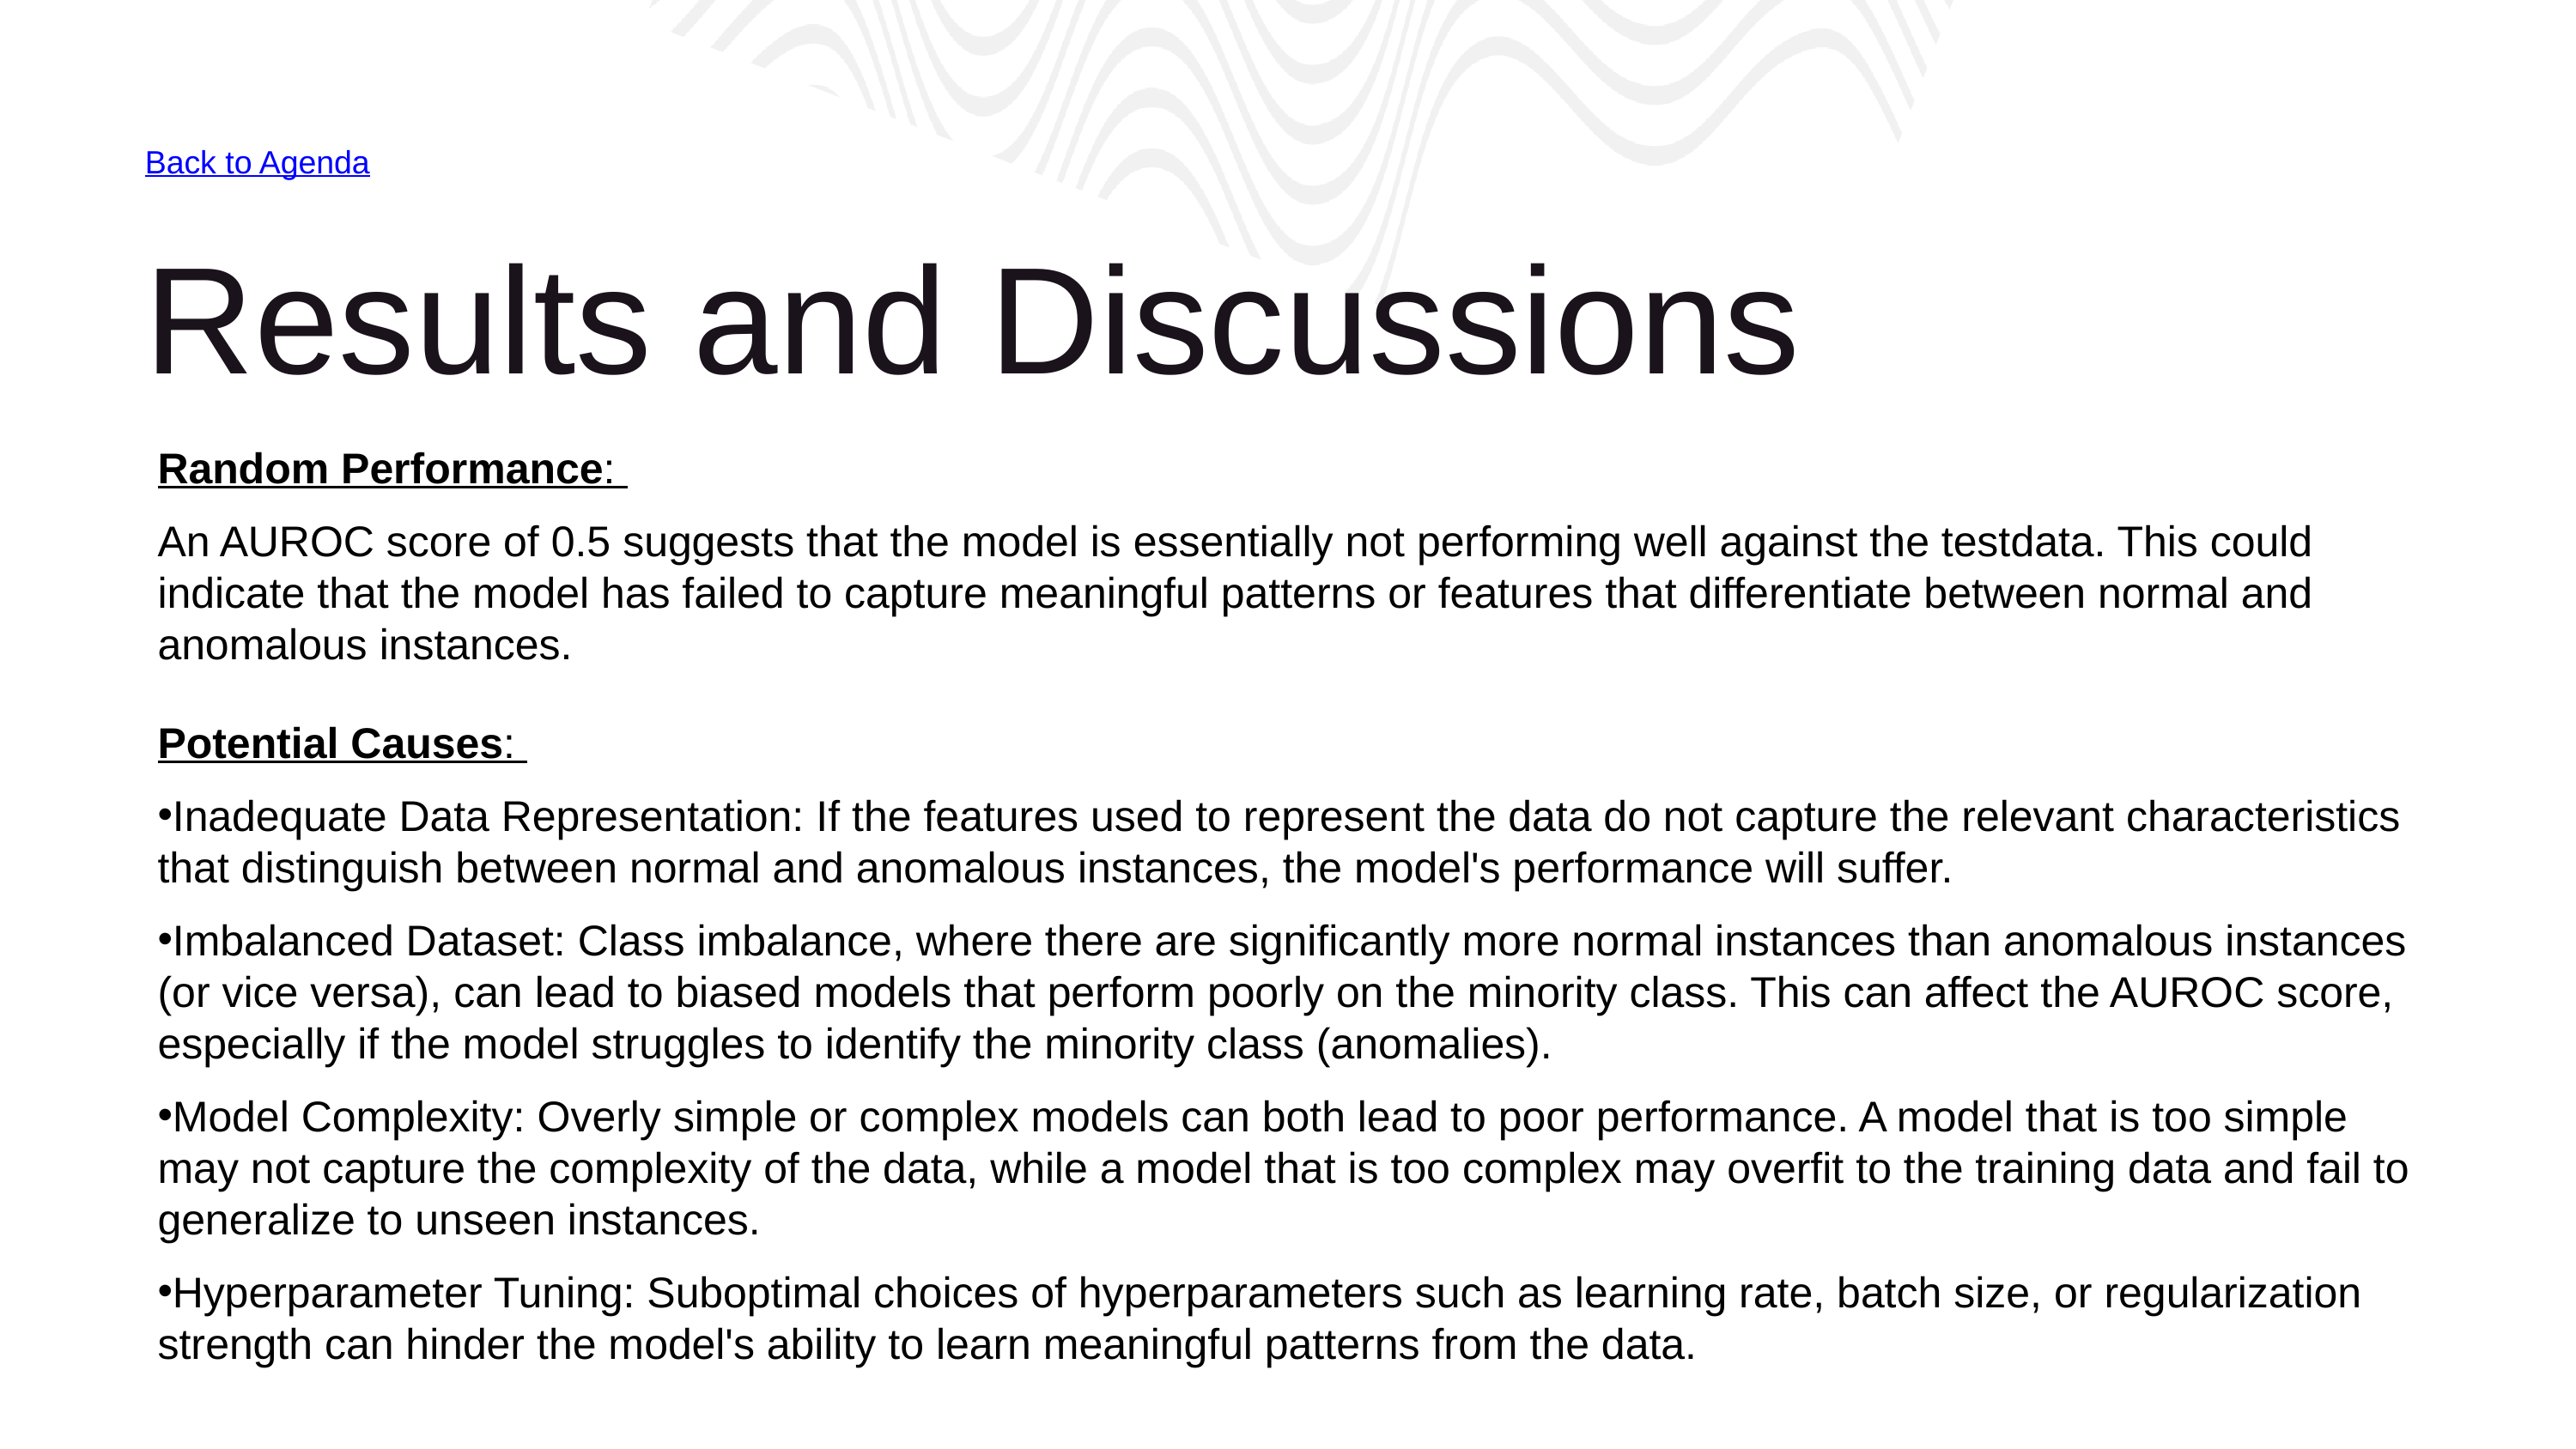

Back to Agenda
Results and Discussions
Random Performance:
An AUROC score of 0.5 suggests that the model is essentially not performing well against the testdata. This could indicate that the model has failed to capture meaningful patterns or features that differentiate between normal and anomalous instances.
Potential Causes:
Inadequate Data Representation: If the features used to represent the data do not capture the relevant characteristics that distinguish between normal and anomalous instances, the model's performance will suffer.
Imbalanced Dataset: Class imbalance, where there are significantly more normal instances than anomalous instances (or vice versa), can lead to biased models that perform poorly on the minority class. This can affect the AUROC score, especially if the model struggles to identify the minority class (anomalies).
Model Complexity: Overly simple or complex models can both lead to poor performance. A model that is too simple may not capture the complexity of the data, while a model that is too complex may overfit to the training data and fail to generalize to unseen instances.
Hyperparameter Tuning: Suboptimal choices of hyperparameters such as learning rate, batch size, or regularization strength can hinder the model's ability to learn meaningful patterns from the data.